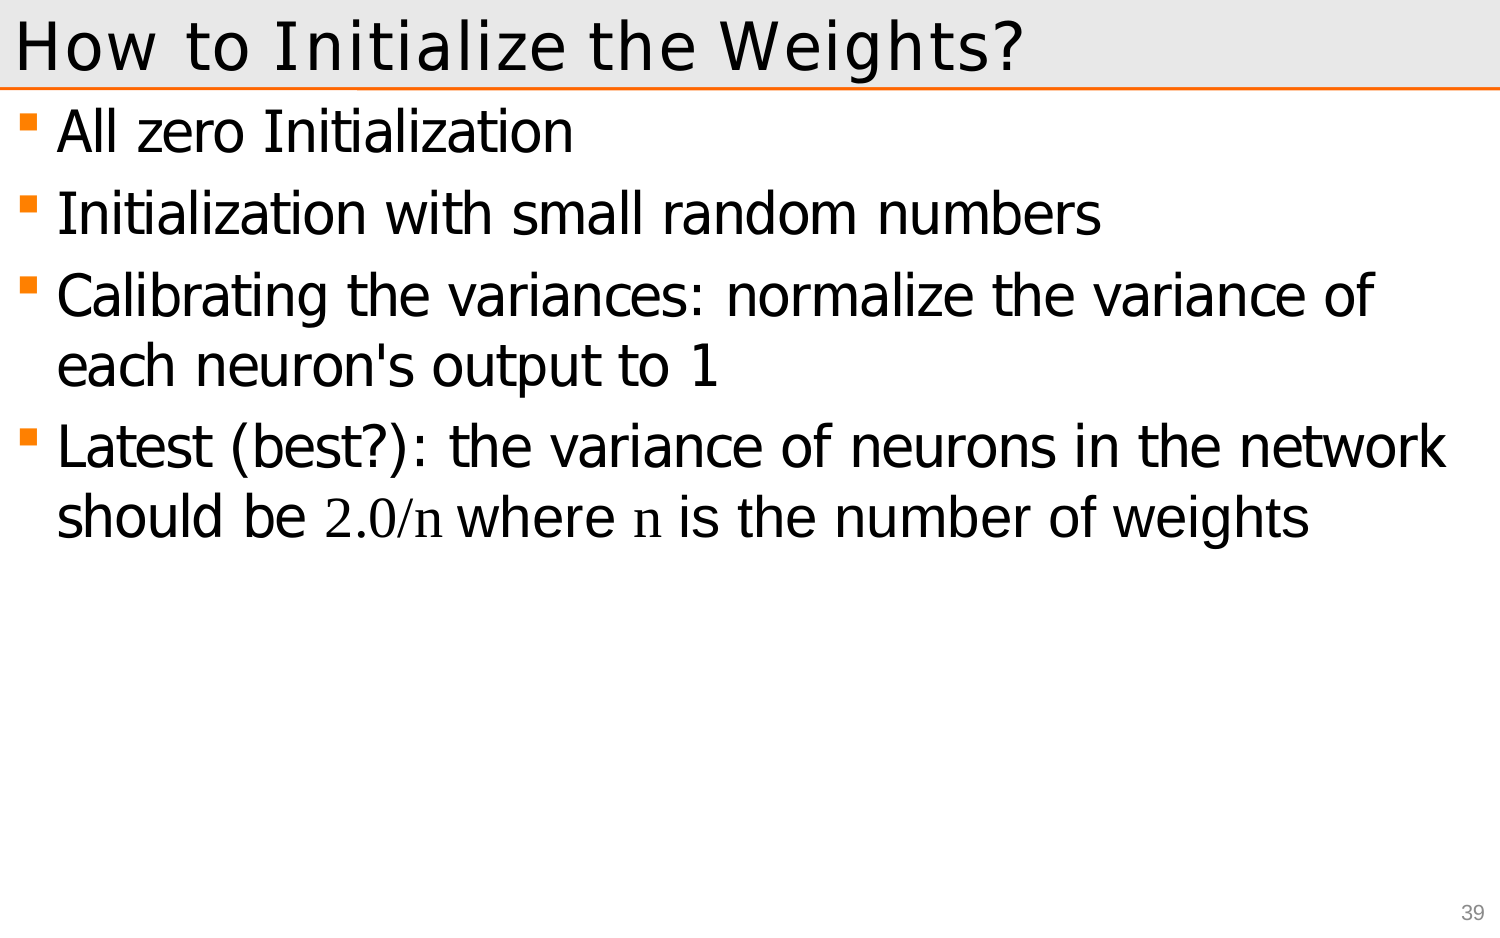

# How to Initialize the Weights?
All zero Initialization
Initialization with small random numbers
Calibrating the variances: normalize the variance of each neuron's output to 1
Latest (best?): the variance of neurons in the network should be 2.0/n where n is the number of weights

39